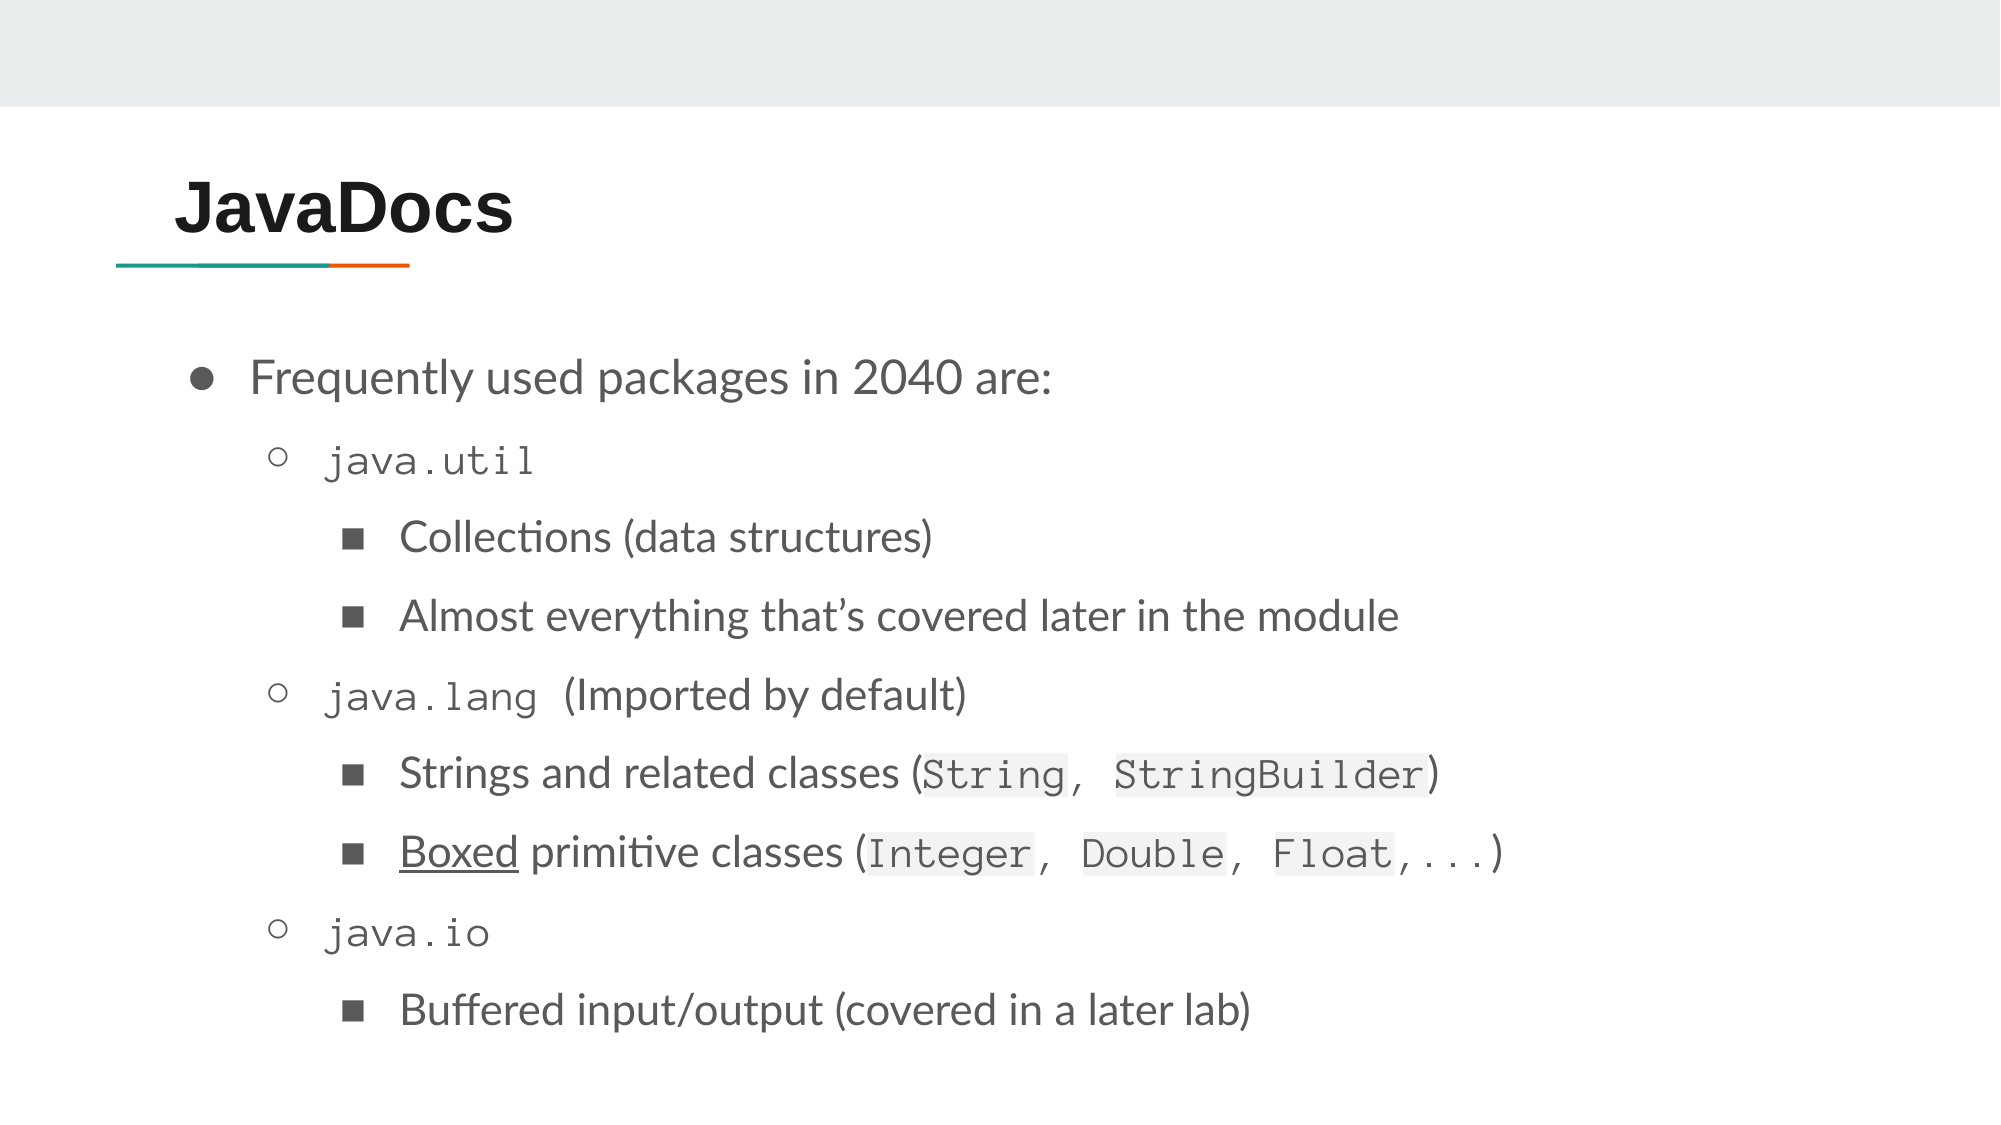

# JavaDocs
Frequently used packages in 2040 are:
java.util
Collections (data structures)
Almost everything that’s covered later in the module
java.lang (Imported by default)
Strings and related classes (String, StringBuilder)
Boxed primitive classes (Integer, Double, Float,...)
java.io
Buffered input/output (covered in a later lab)